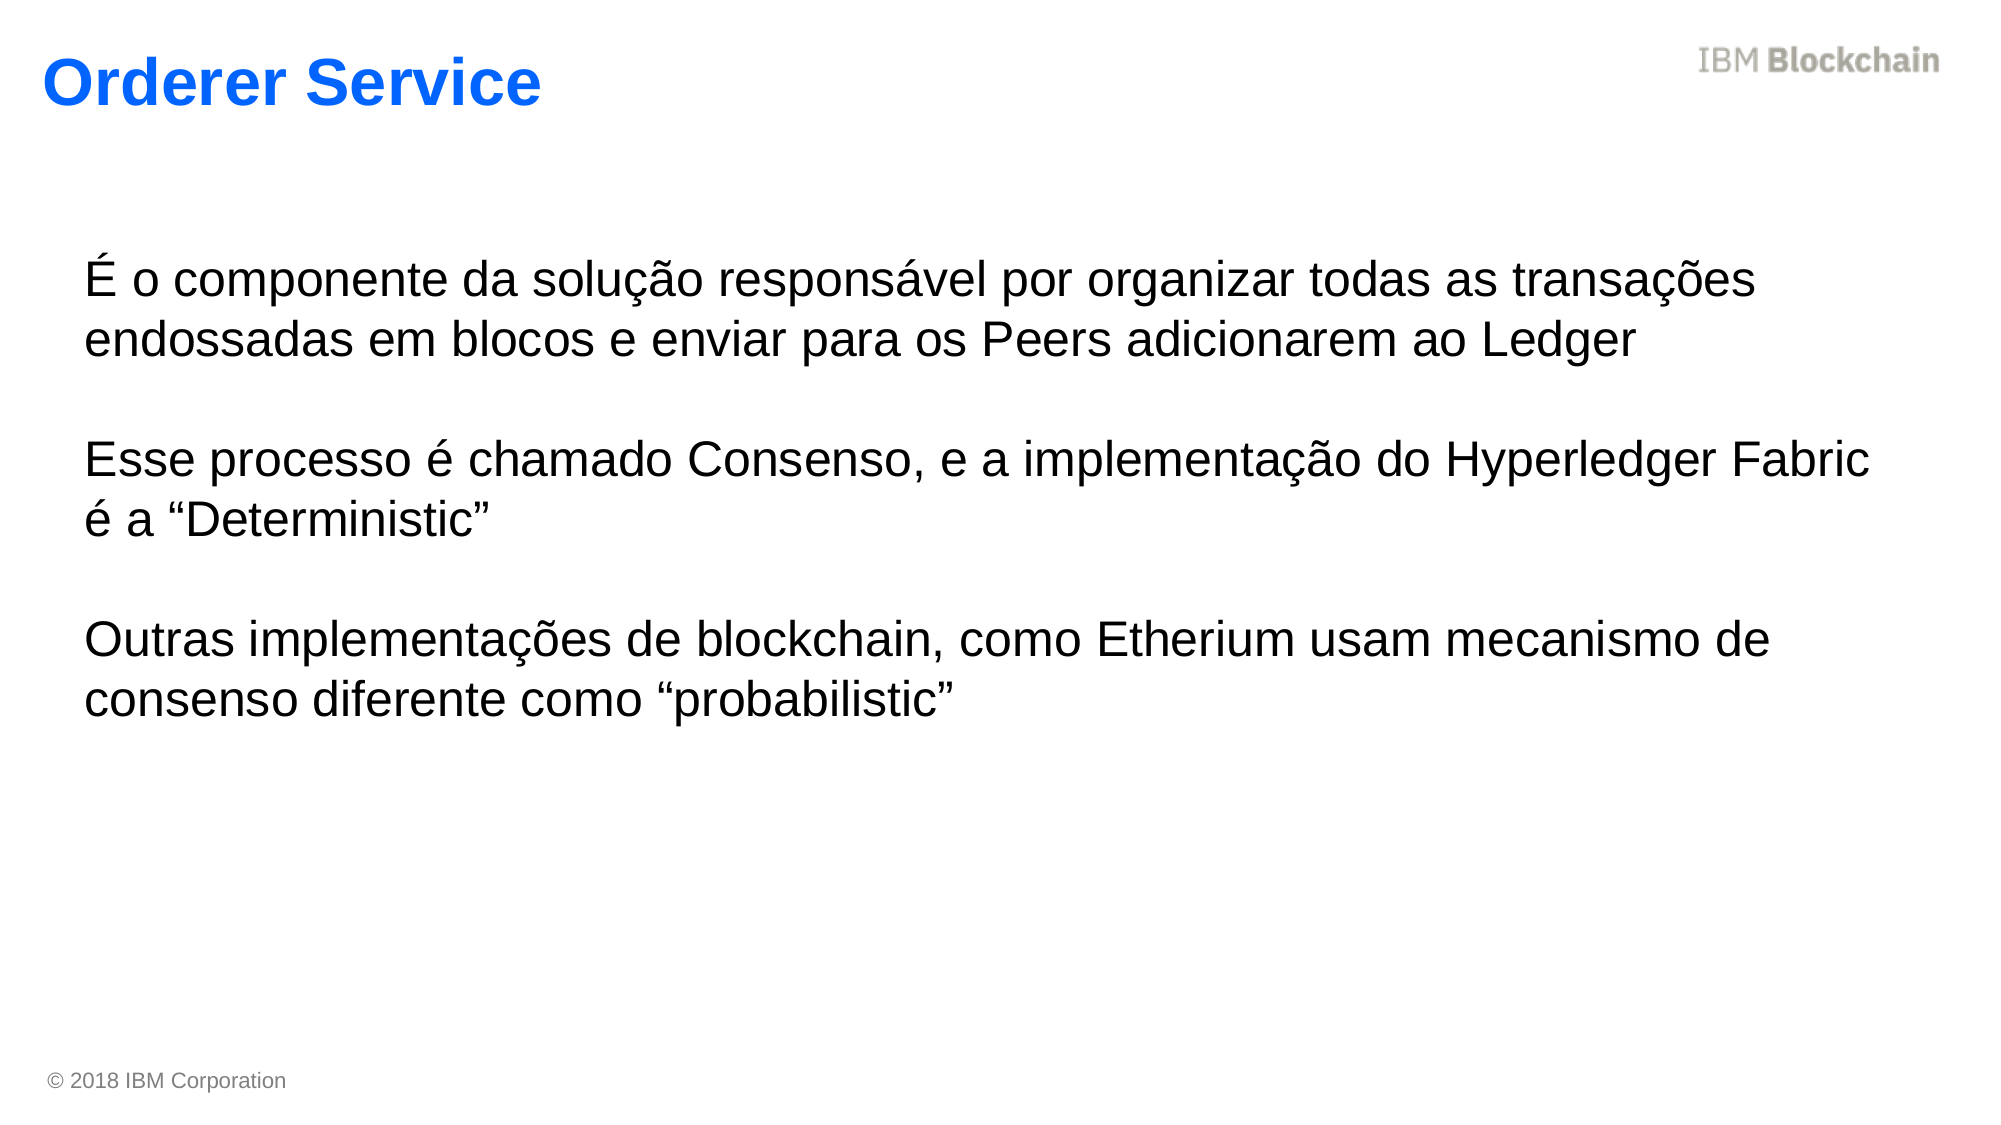

Orderer Service

É o componente da solução responsável por organizar todas as transações endossadas em blocos e enviar para os Peers adicionarem ao Ledger

Esse processo é chamado Consenso, e a implementação do Hyperledger Fabric é a “Deterministic”

Outras implementações de blockchain, como Etherium usam mecanismo de consenso diferente como “probabilistic”